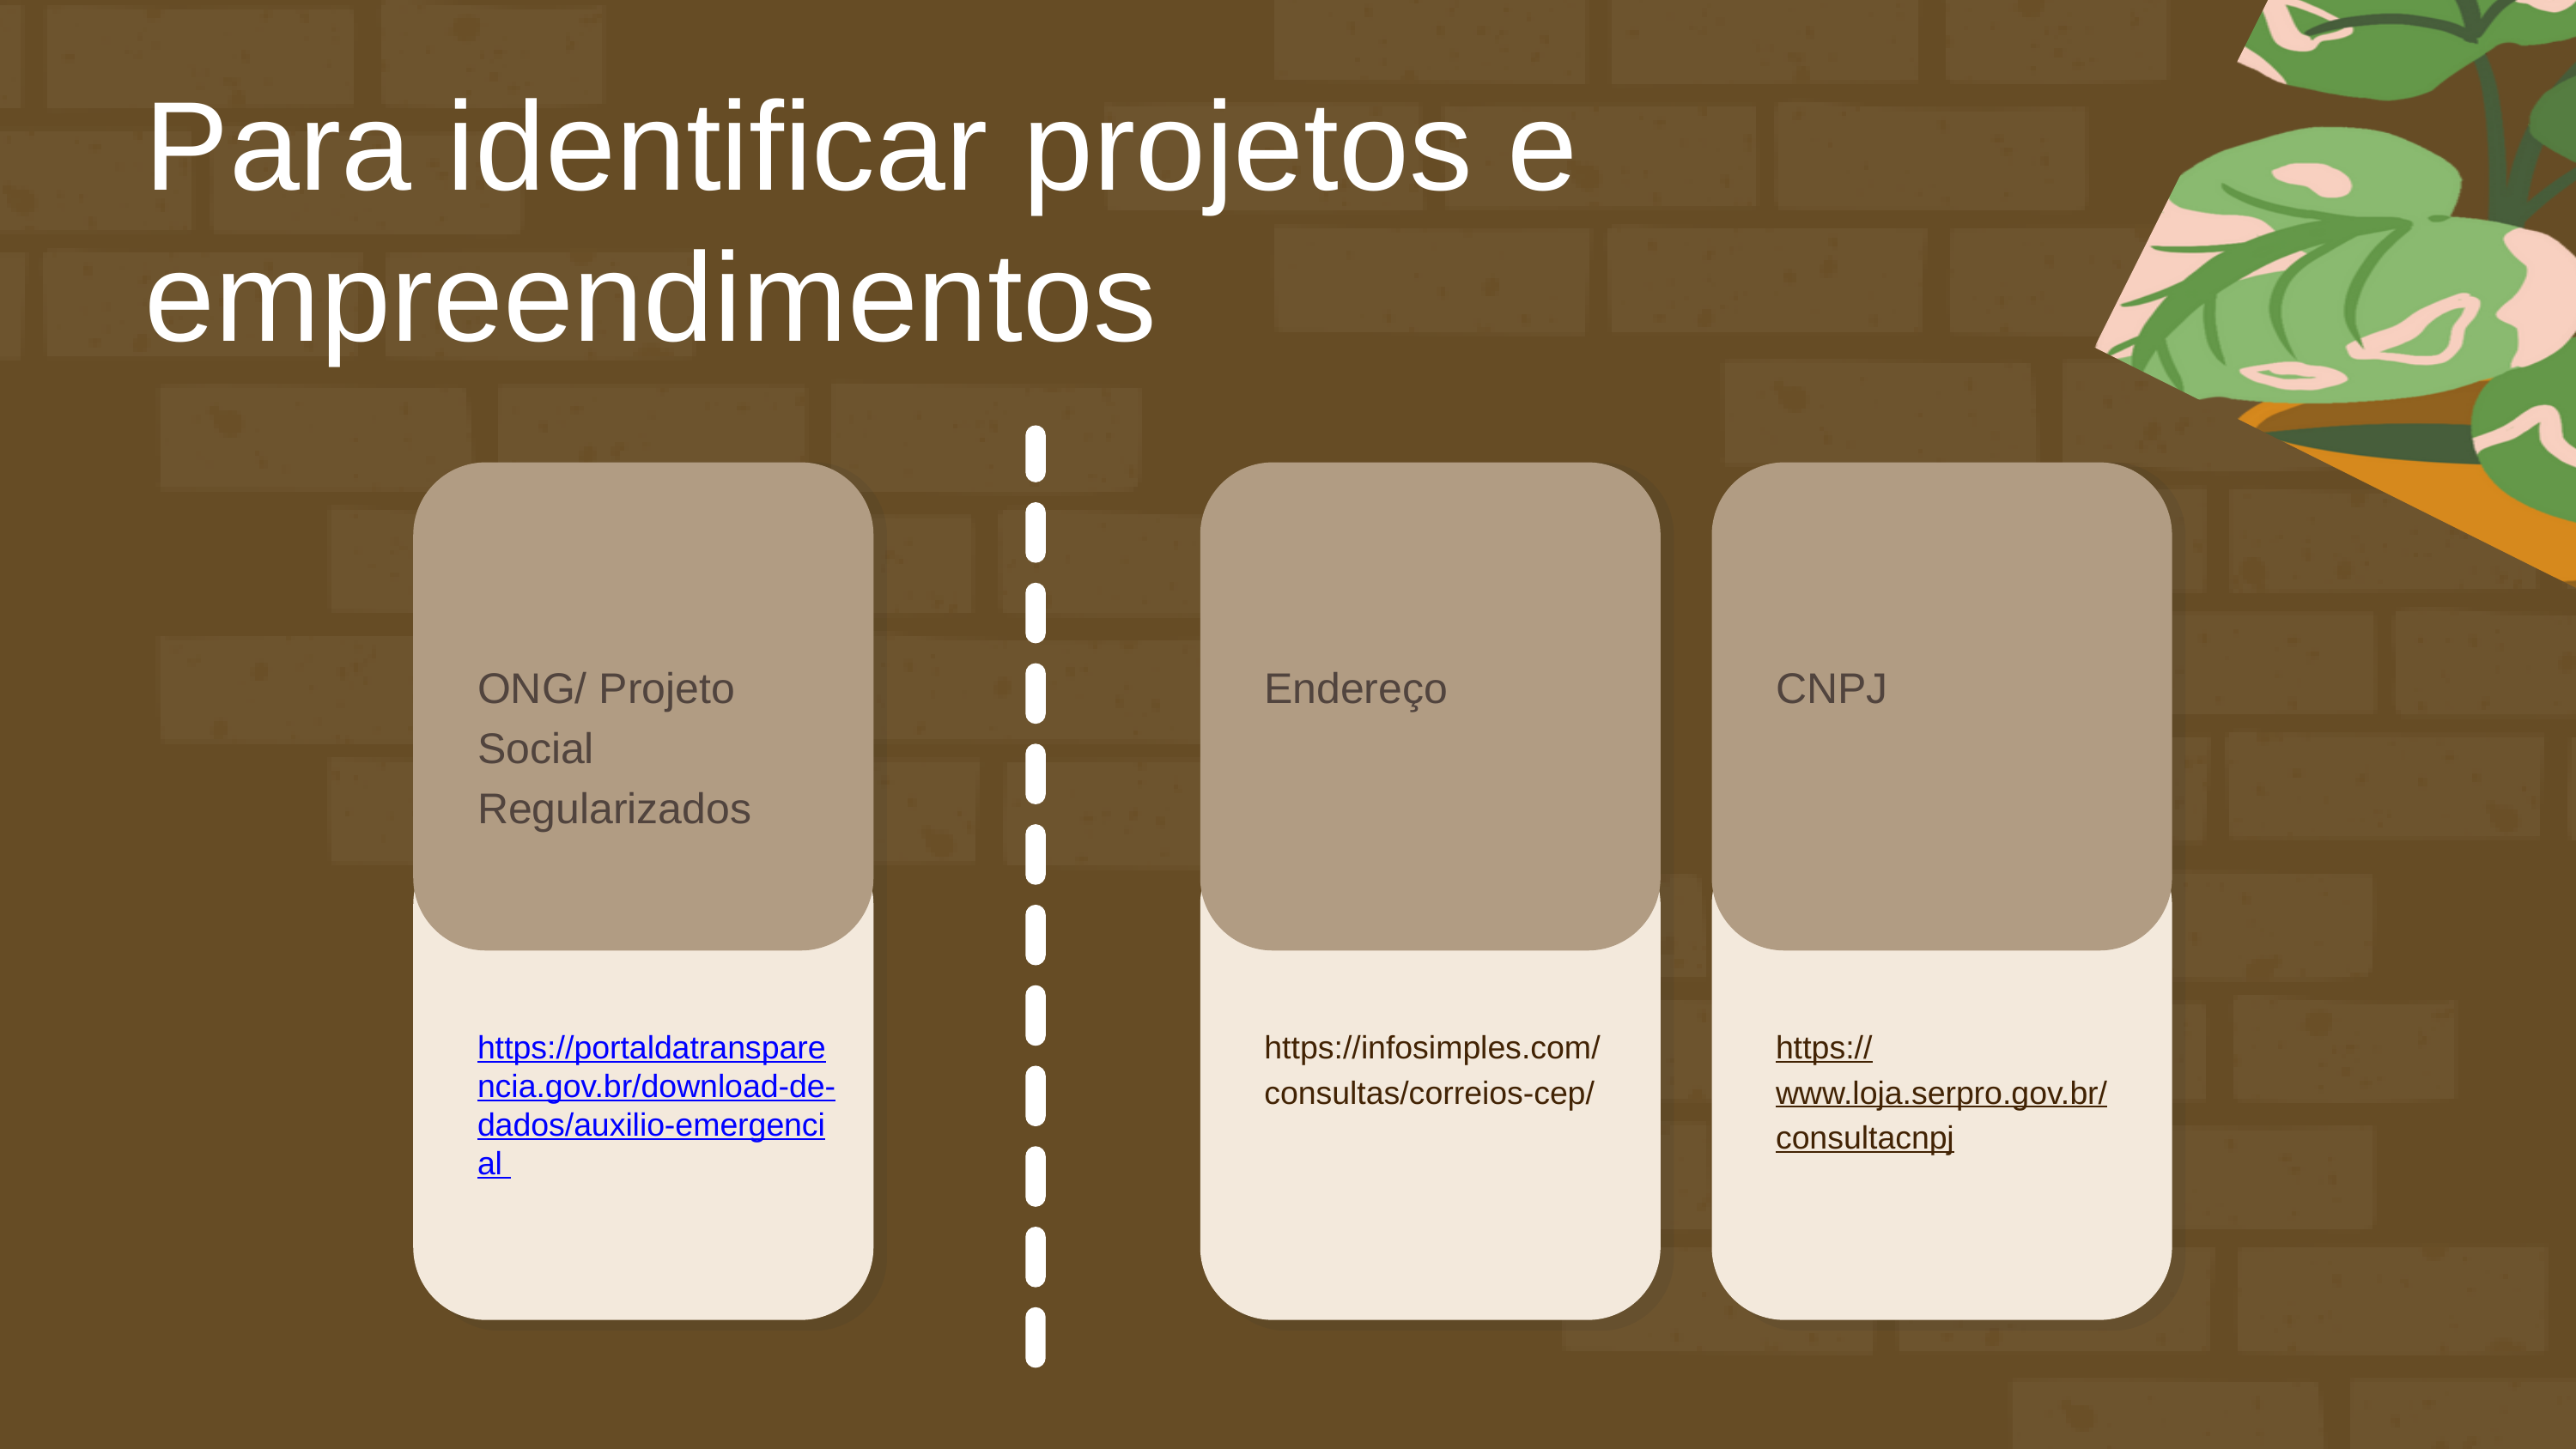

Para identificar projetos e empreendimentos

ONG/ Projeto Social Regularizados

https://portaldatransparencia.gov.br/download-de-dados/auxilio-emergencial

Endereço

https://infosimples.com/consultas/correios-cep/

CNPJ

https://www.loja.serpro.gov.br/consultacnpj